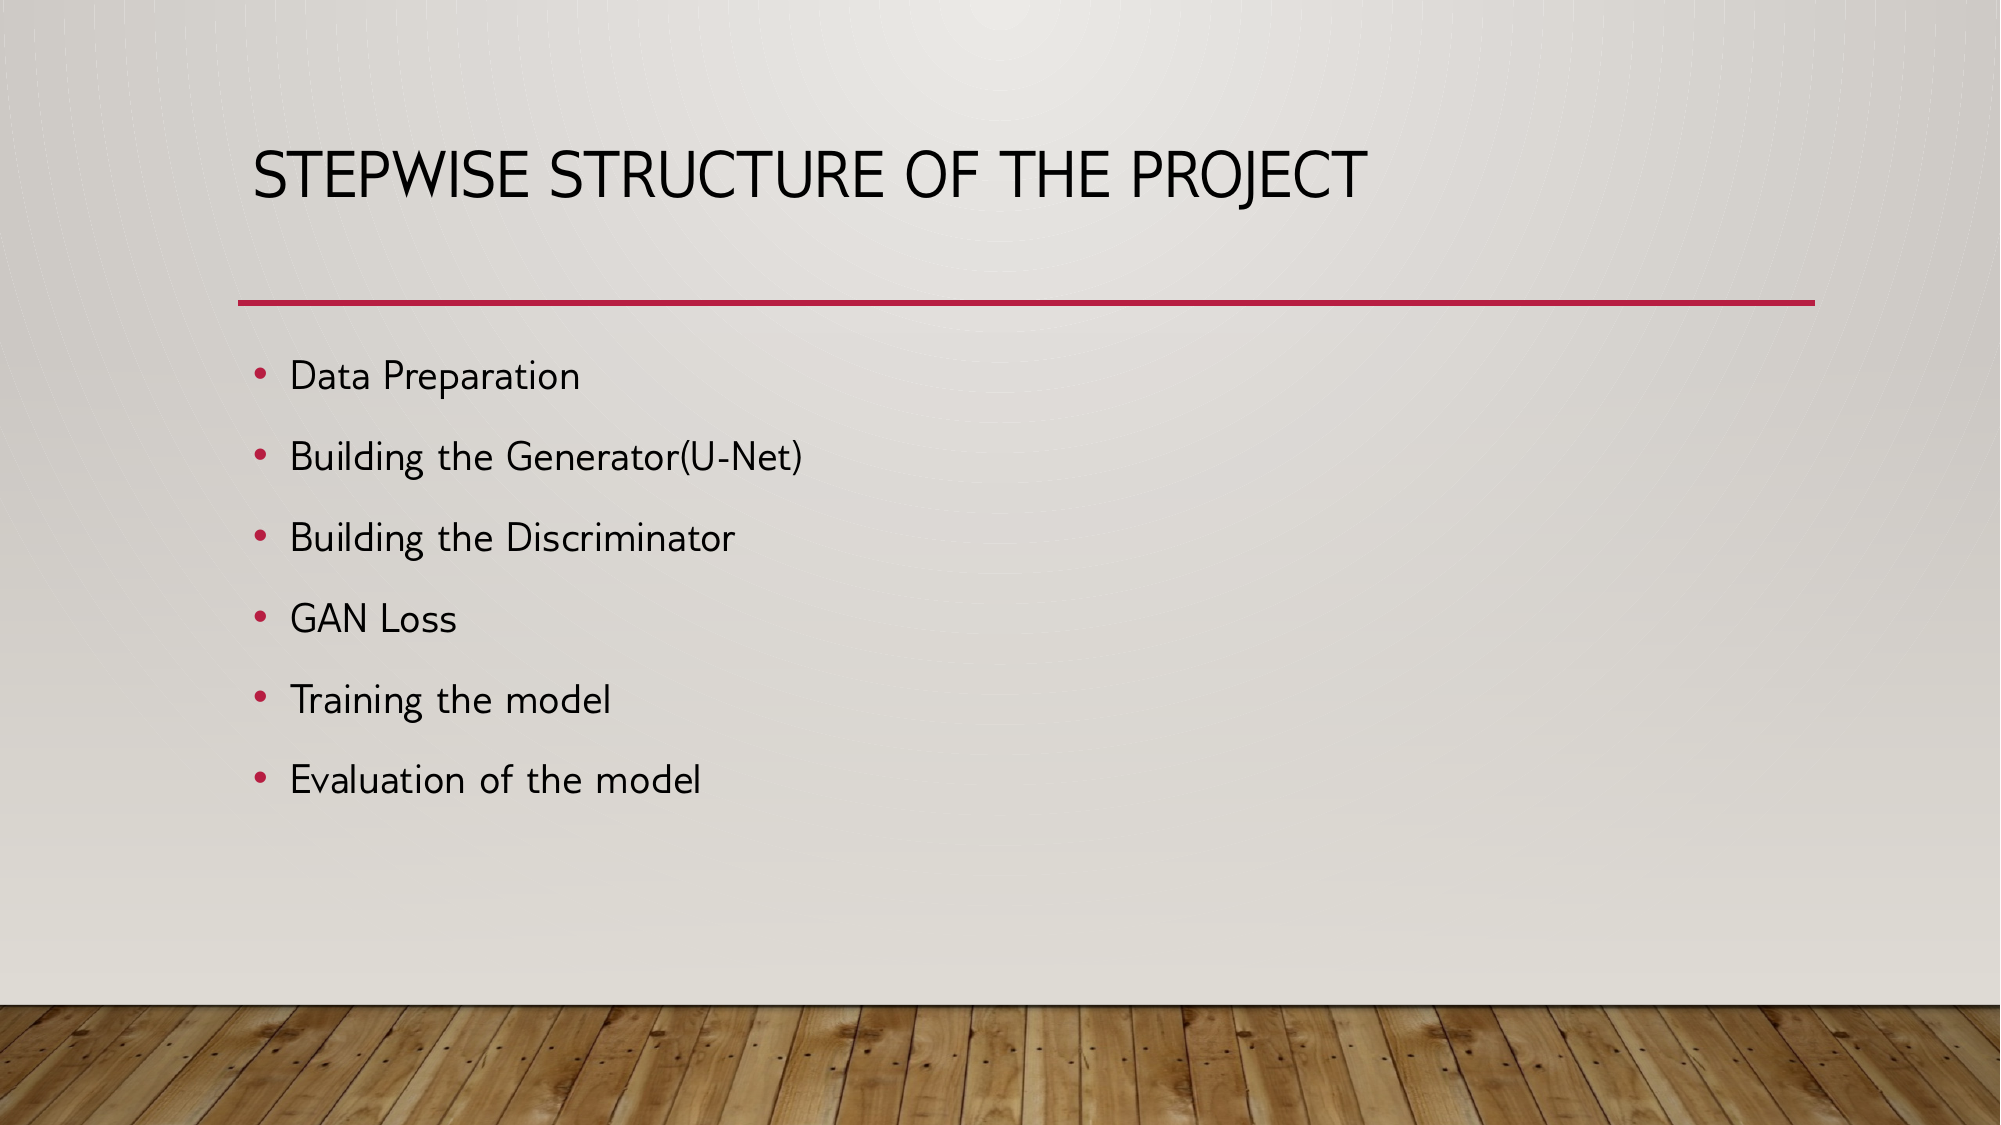

# STEPWISE Structure of the project
Data Preparation
Building the Generator(U-Net)
Building the Discriminator
GAN Loss
Training the model
Evaluation of the model